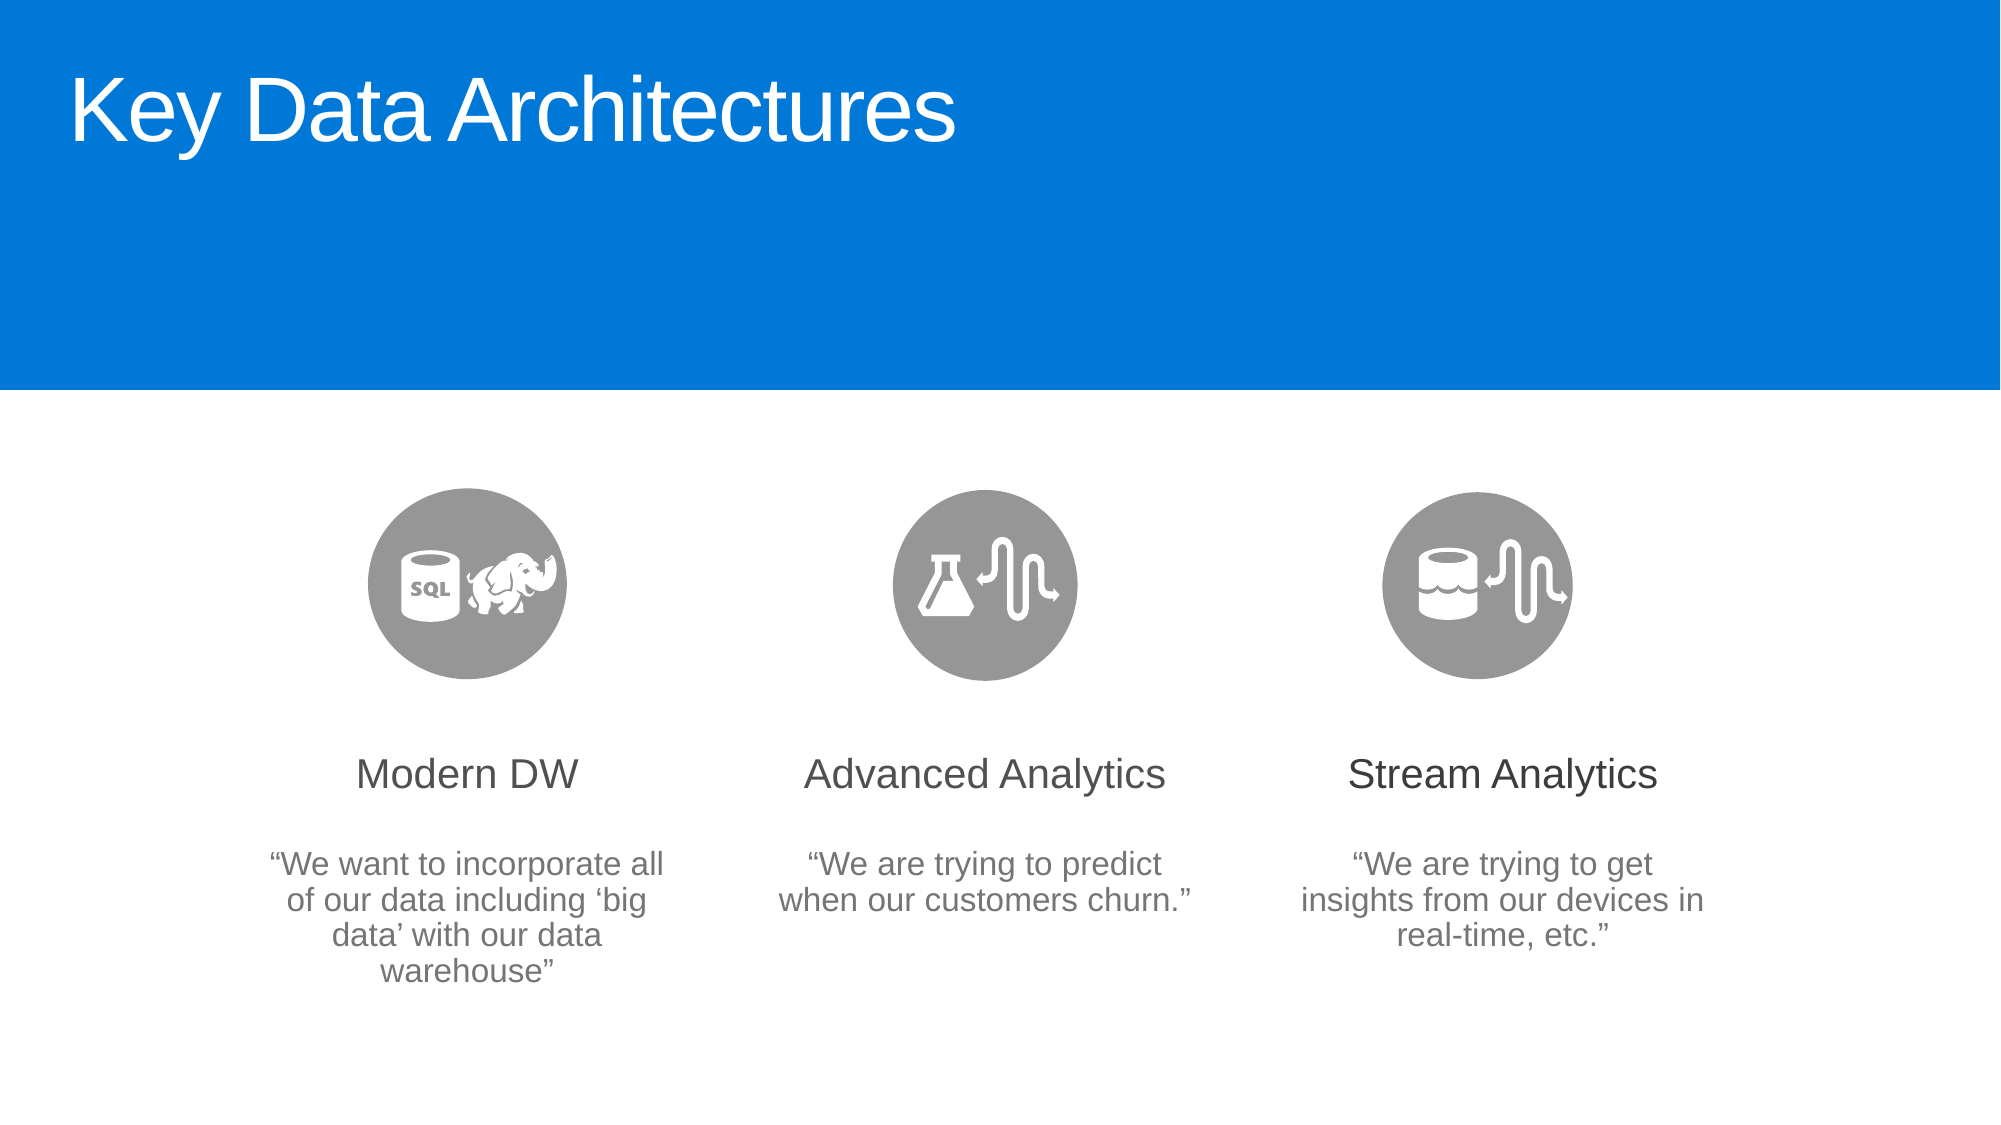

# Key Data Architectures

Modern DW

“We want to incorporate all of our data including ‘big data’ with our data warehouse”

Advanced Analytics

“We are trying to predict when our customers churn.”

Stream Analytics

“We are trying to get insights from our devices in real-time, etc.”